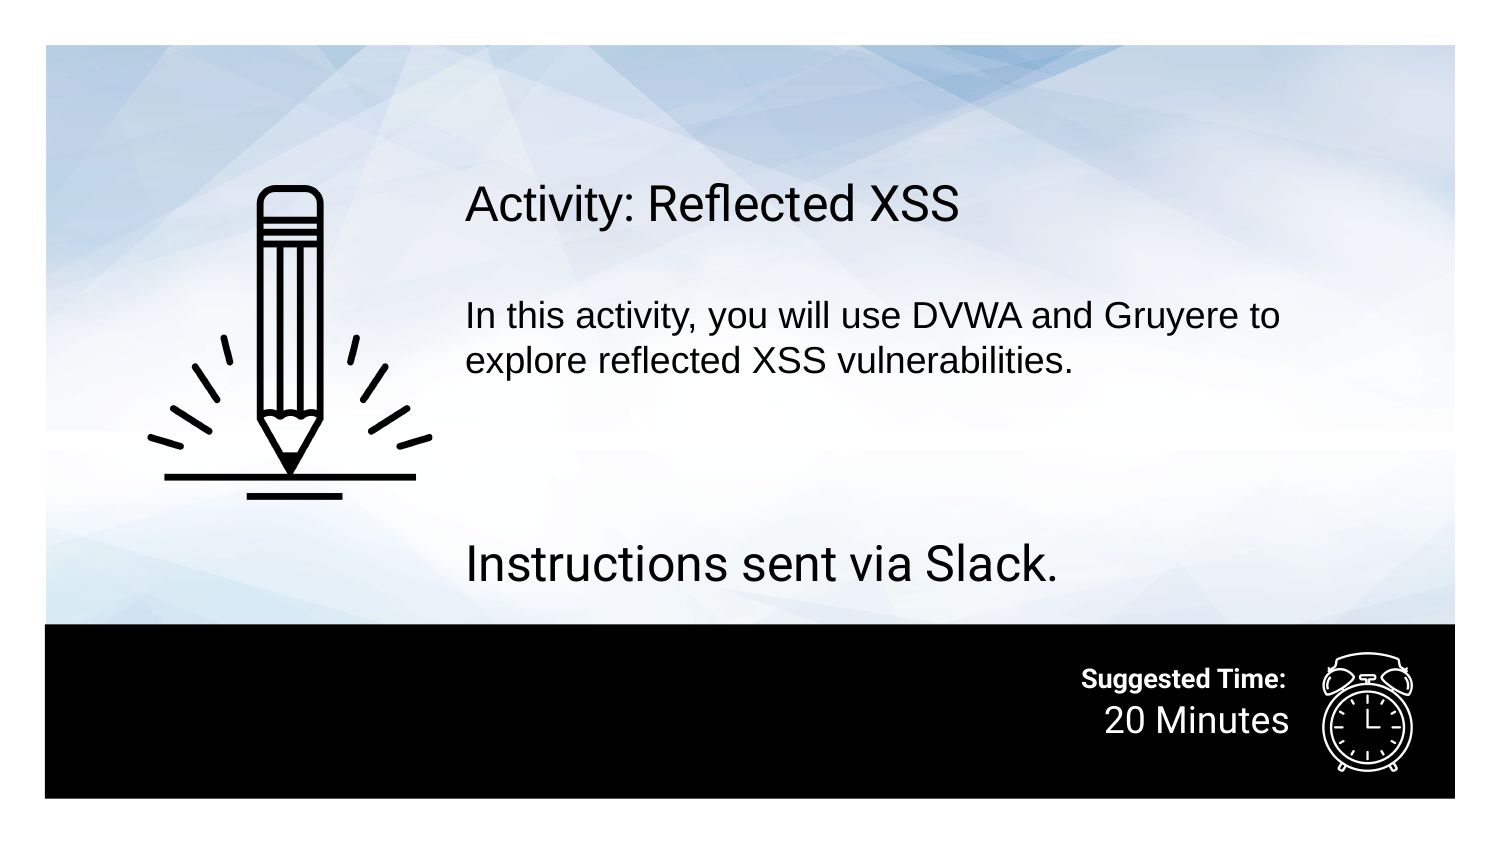

Activity: Reflected XSS

In this activity, you will use DVWA and Gruyere to explore reflected XSS vulnerabilities.

Instructions sent via Slack.
# 20 Minutes